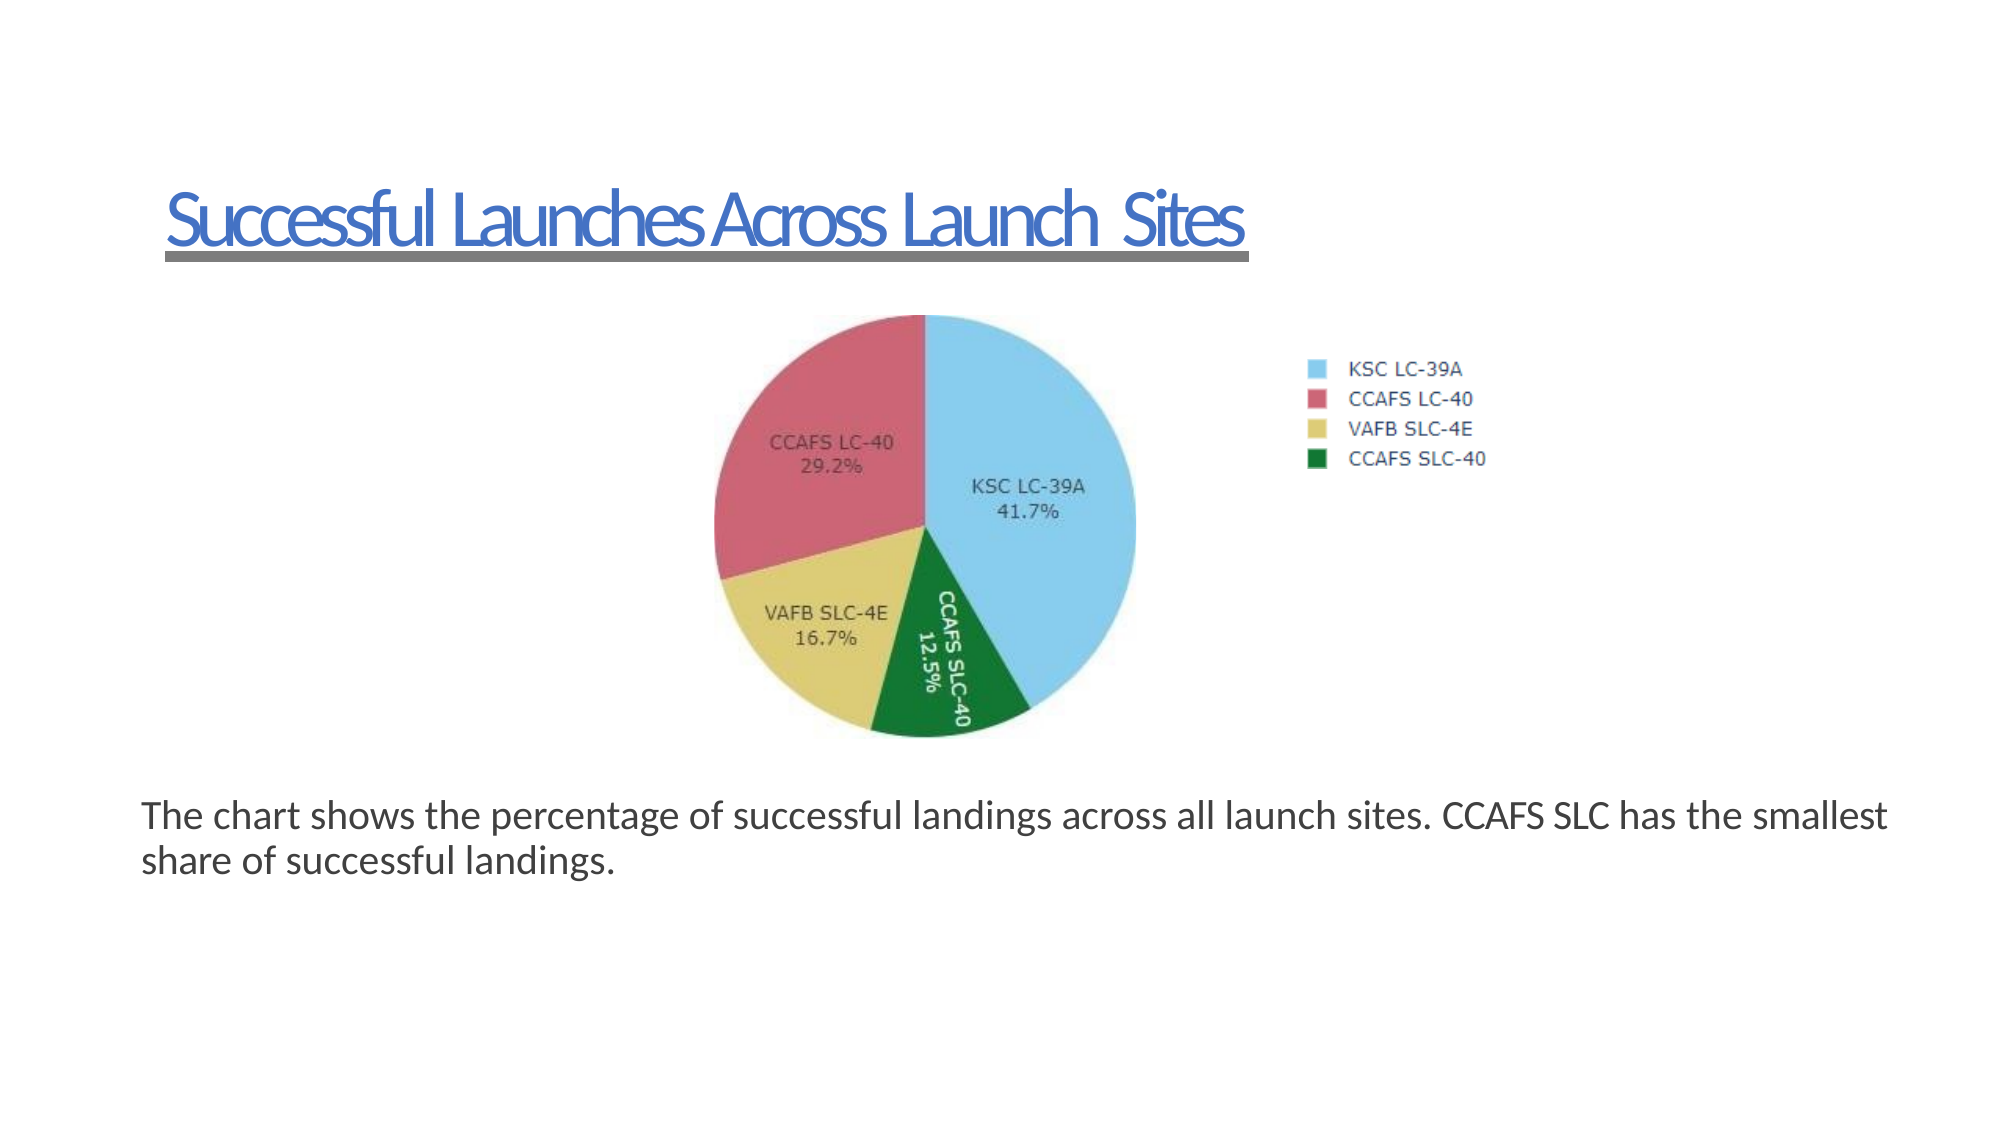

# Successful Launches Across Launch Sites

The chart shows the percentage of successful landings across all launch sites. CCAFS SLC has the smallest share of successful landings.
38